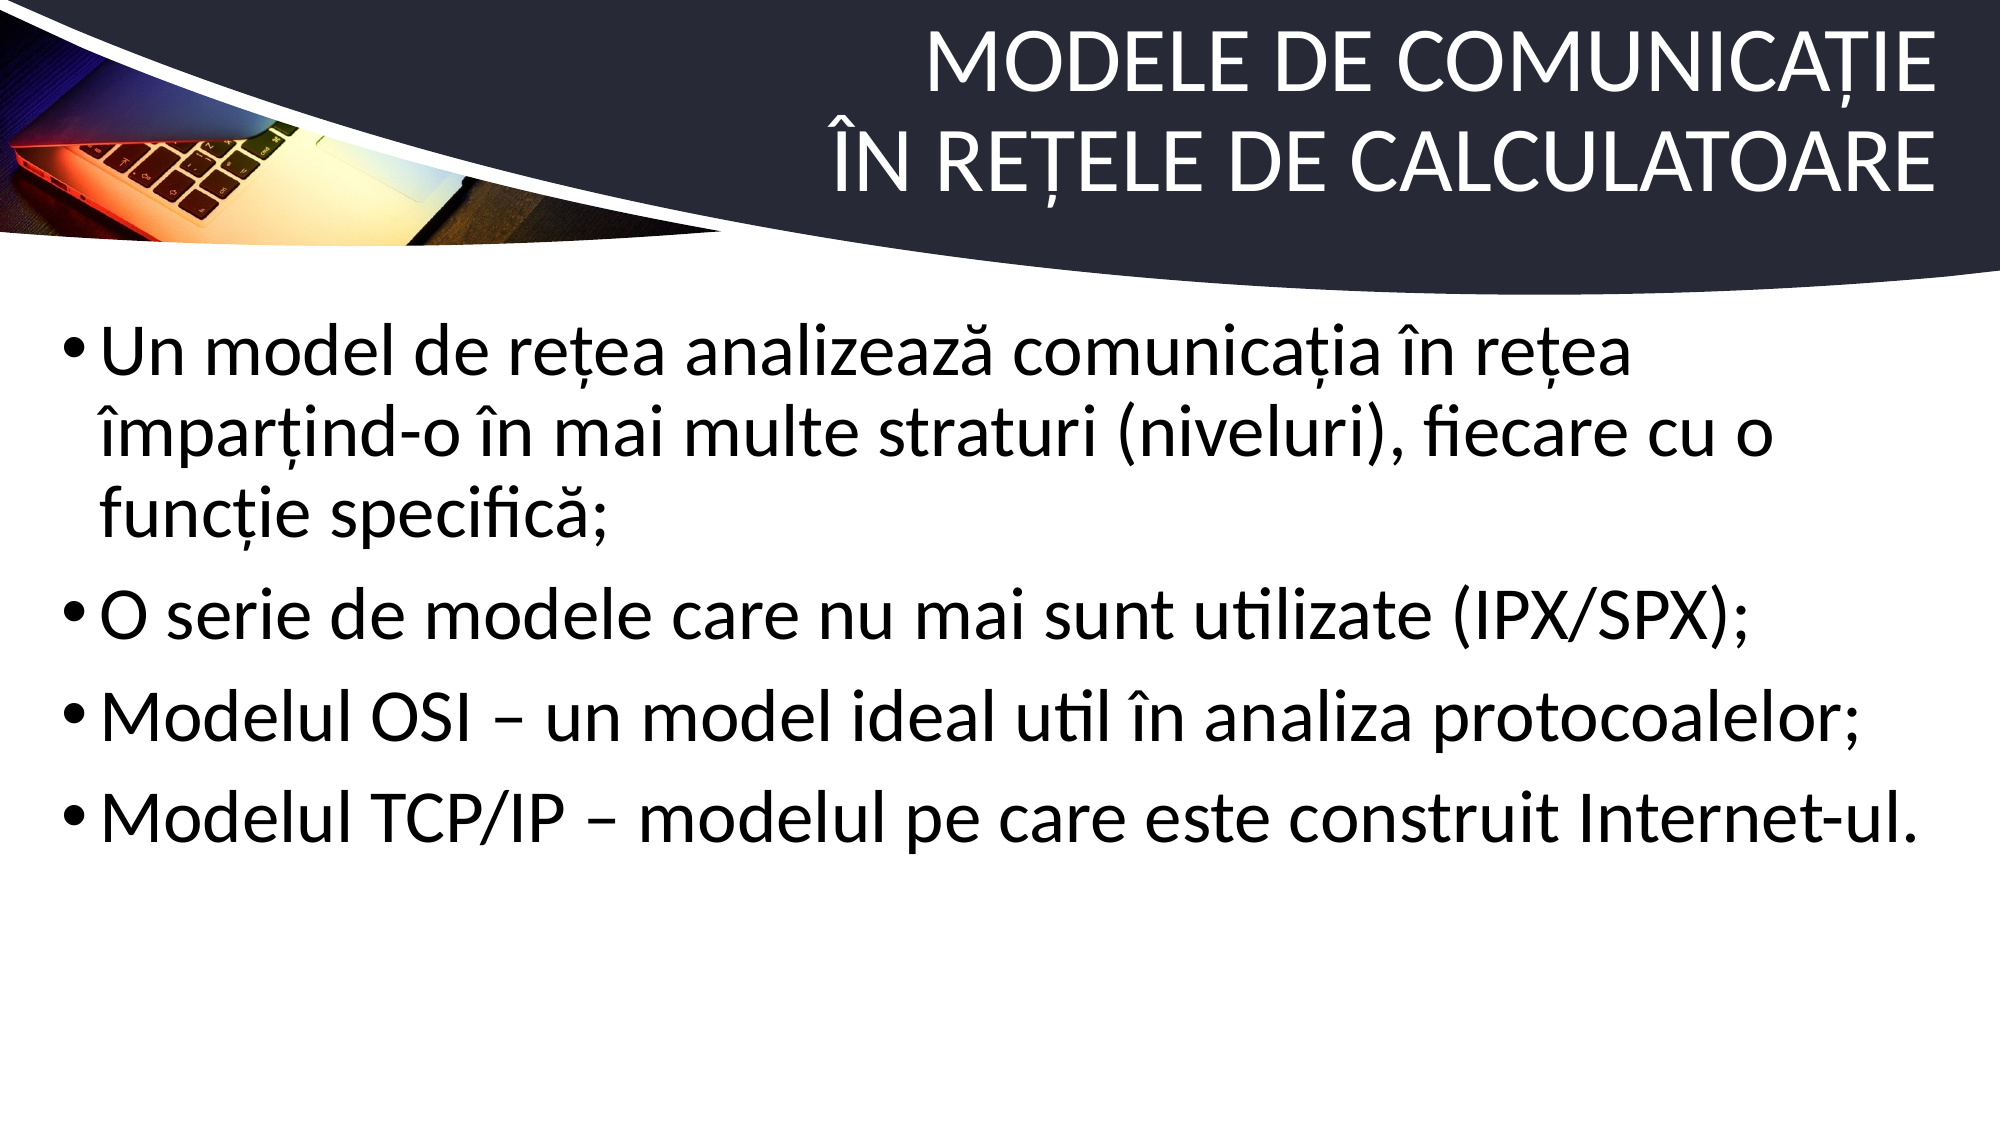

# Modele de comunicație în rețele de calculatoare
Un model de rețea analizează comunicația în rețea împarțind-o în mai multe straturi (niveluri), fiecare cu o funcție specifică;
O serie de modele care nu mai sunt utilizate (IPX/SPX);
Modelul OSI – un model ideal util în analiza protocoalelor;
Modelul TCP/IP – modelul pe care este construit Internet-ul.